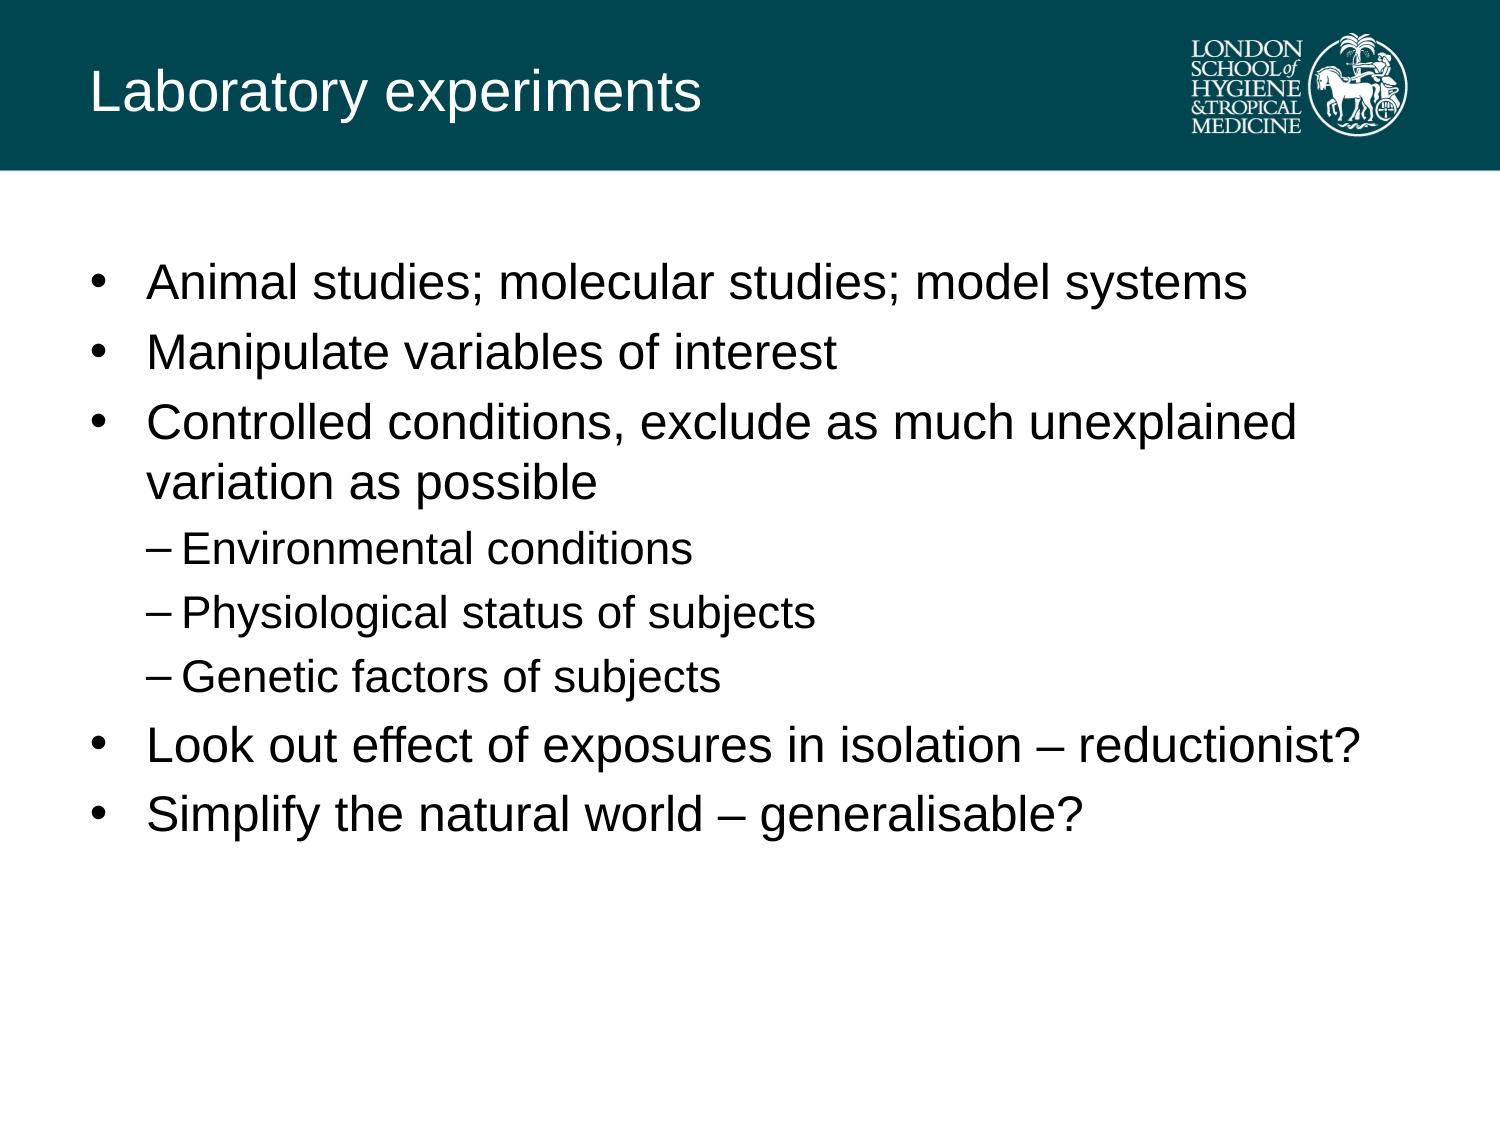

# Laboratory experiments
Animal studies; molecular studies; model systems
Manipulate variables of interest
Controlled conditions, exclude as much unexplained variation as possible
Environmental conditions
Physiological status of subjects
Genetic factors of subjects
Look out effect of exposures in isolation – reductionist?
Simplify the natural world – generalisable?